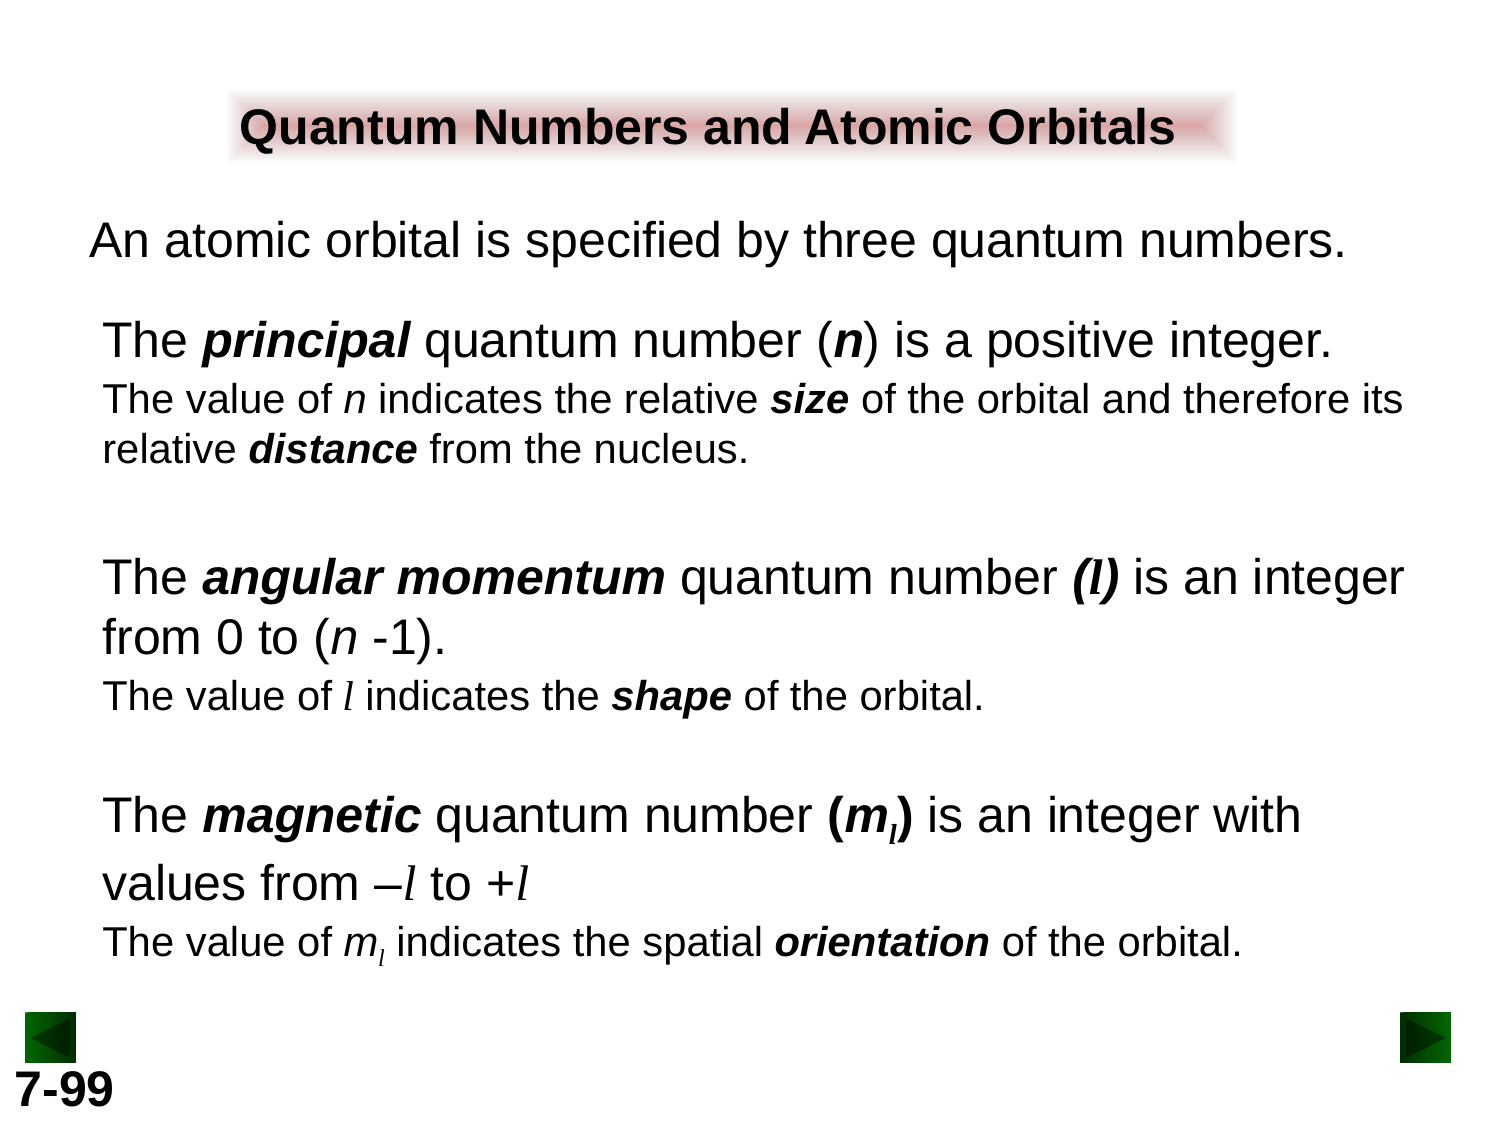

Quantum Numbers and Atomic Orbitals
An atomic orbital is specified by three quantum numbers.
The principal quantum number (n) is a positive integer.
The value of n indicates the relative size of the orbital and therefore its relative distance from the nucleus.
The angular momentum quantum number (l) is an integer from 0 to (n -1).
The value of l indicates the shape of the orbital.
The magnetic quantum number (ml) is an integer with values from –l to +l
The value of ml indicates the spatial orientation of the orbital.